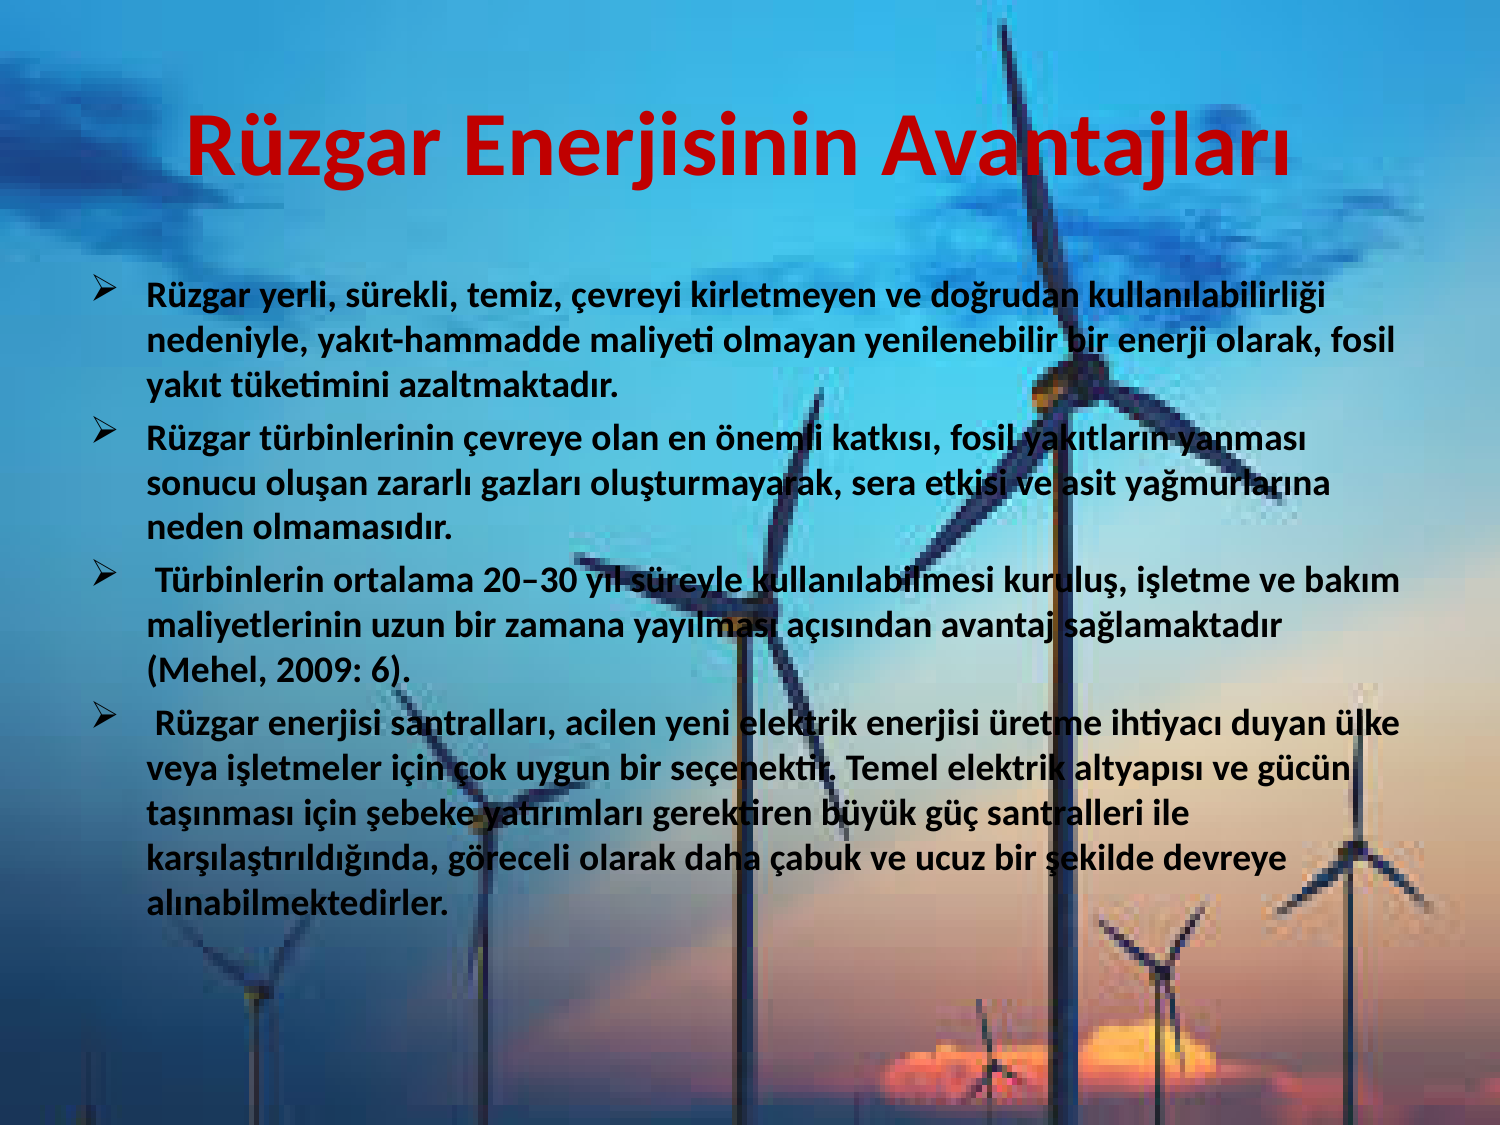

# Rüzgar Enerjisinin Avantajları
Rüzgar yerli, sürekli, temiz, çevreyi kirletmeyen ve doğrudan kullanılabilirliği nedeniyle, yakıt-hammadde maliyeti olmayan yenilenebilir bir enerji olarak, fosil yakıt tüketimini azaltmaktadır.
Rüzgar türbinlerinin çevreye olan en önemli katkısı, fosil yakıtların yanması sonucu oluşan zararlı gazları oluşturmayarak, sera etkisi ve asit yağmurlarına neden olmamasıdır.
 Türbinlerin ortalama 20–30 yıl süreyle kullanılabilmesi kuruluş, işletme ve bakım maliyetlerinin uzun bir zamana yayılması açısından avantaj sağlamaktadır (Mehel, 2009: 6).
 Rüzgar enerjisi santralları, acilen yeni elektrik enerjisi üretme ihtiyacı duyan ülke veya işletmeler için çok uygun bir seçenektir. Temel elektrik altyapısı ve gücün taşınması için şebeke yatırımları gerektiren büyük güç santralleri ile karşılaştırıldığında, göreceli olarak daha çabuk ve ucuz bir şekilde devreye alınabilmektedirler.